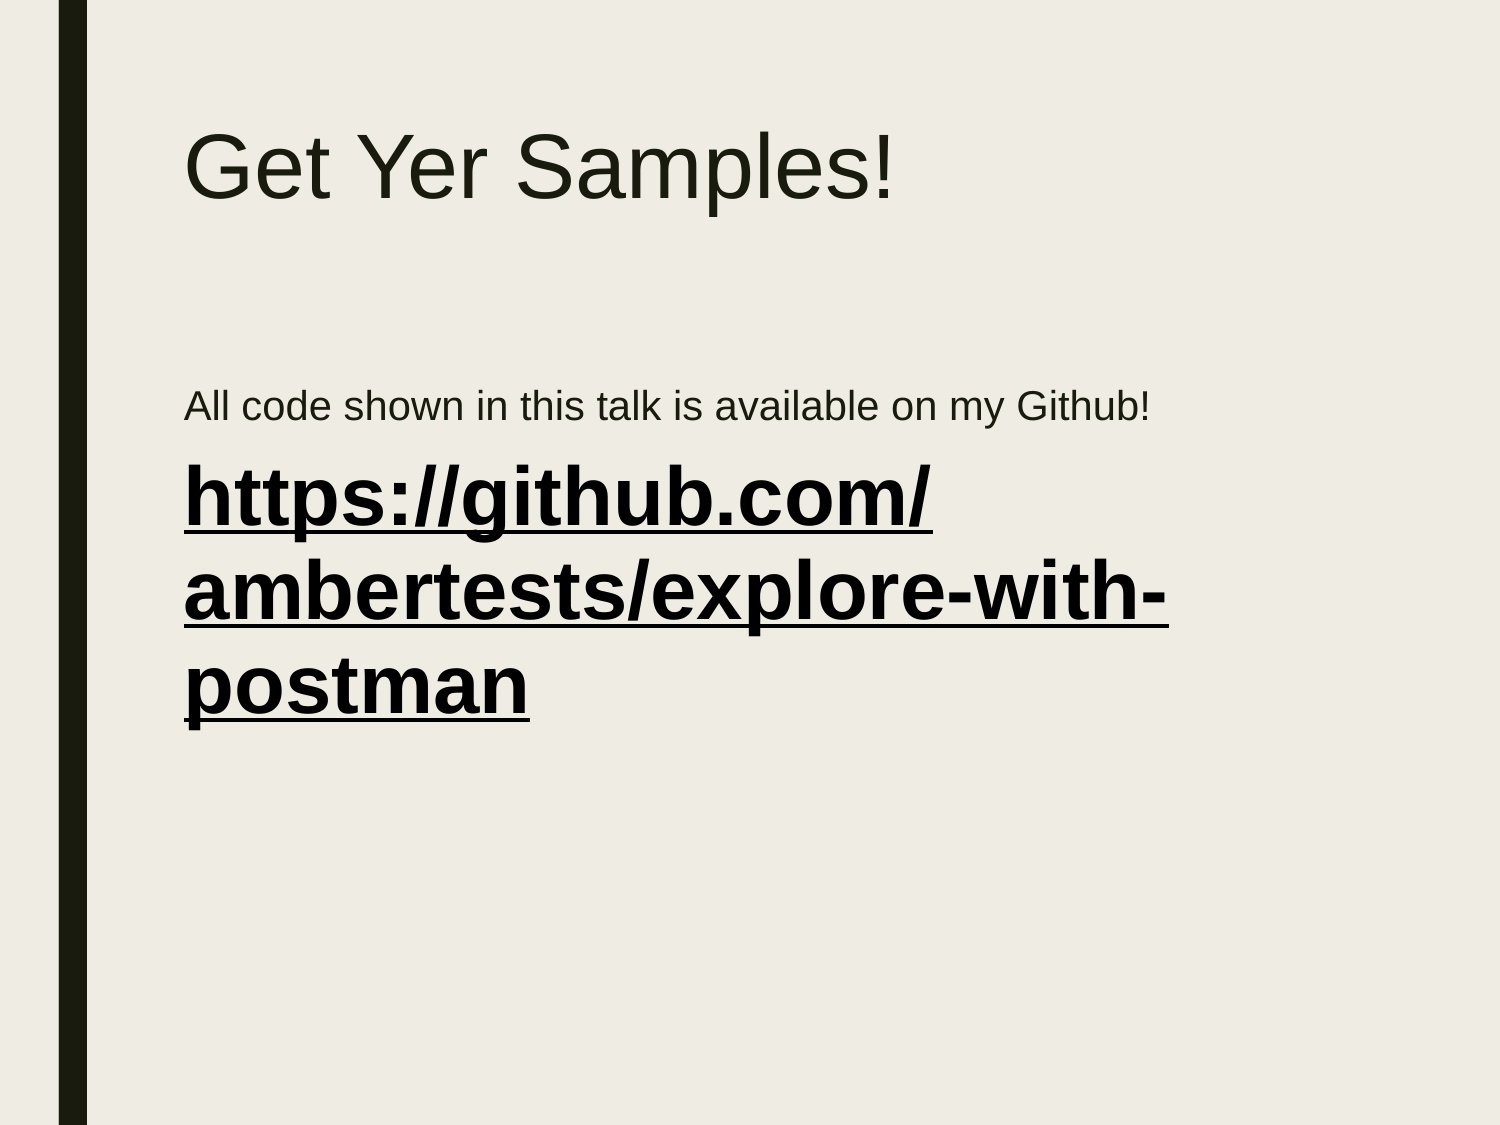

# Get Yer Samples!
All code shown in this talk is available on my Github!
https://github.com/ambertests/explore-with-postman